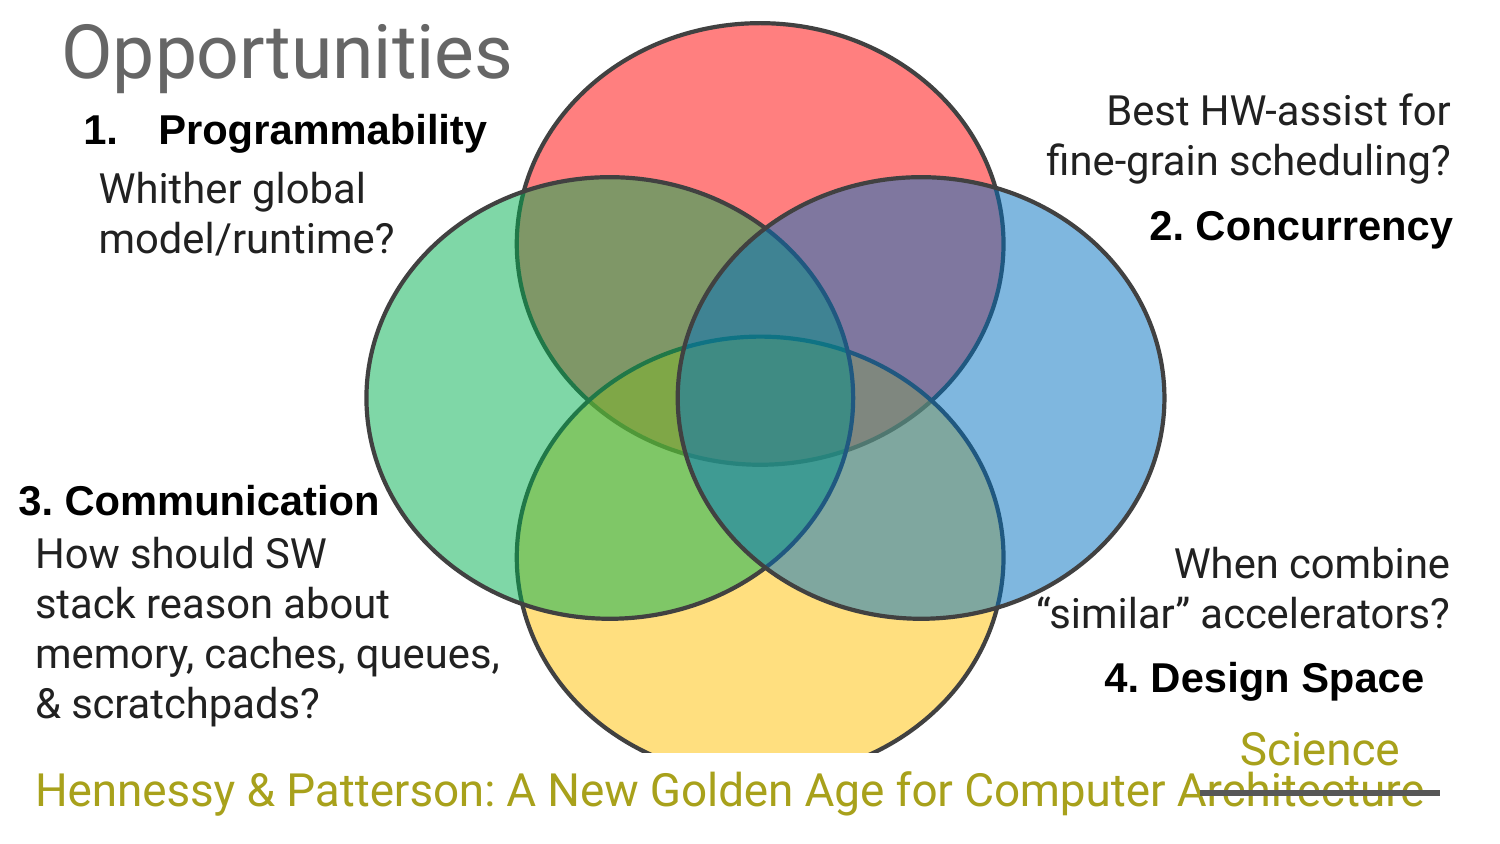

Opportunities
# Challenges

Best HW-assist for fine-grain scheduling?
Programmability

Whither global model/runtime?

2. Concurrency

3. Communication
How should SW
stack reason about memory, caches, queues, & scratchpads?
When combine
“similar” accelerators?
4. Design Space

Science
Hennessy & Patterson: A New Golden Age for Computer Architecture
59